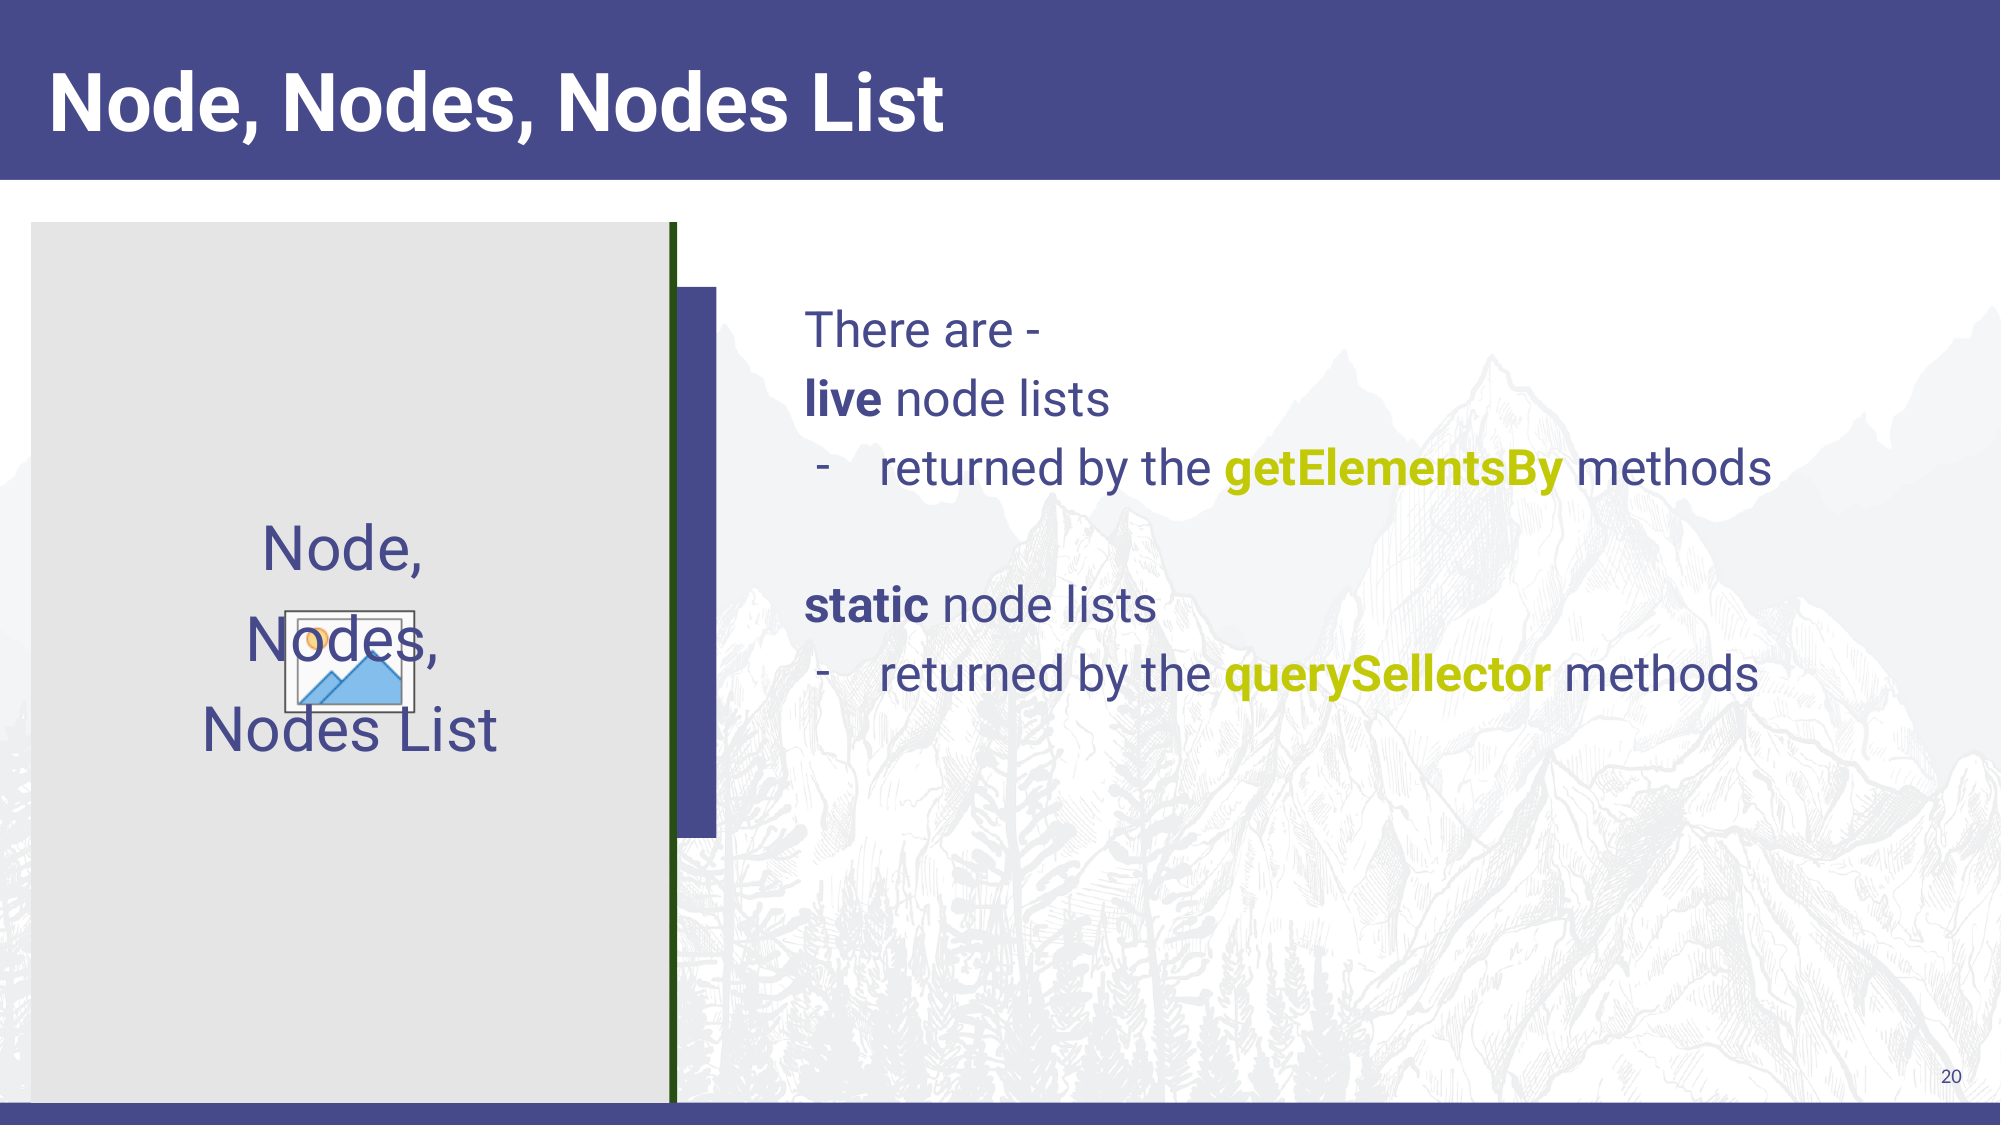

# Node, Nodes, Nodes List

There are -
live node lists
returned by the getElementsBy methods

static node lists
returned by the querySellector methods

Node,
Nodes,
Nodes List

20